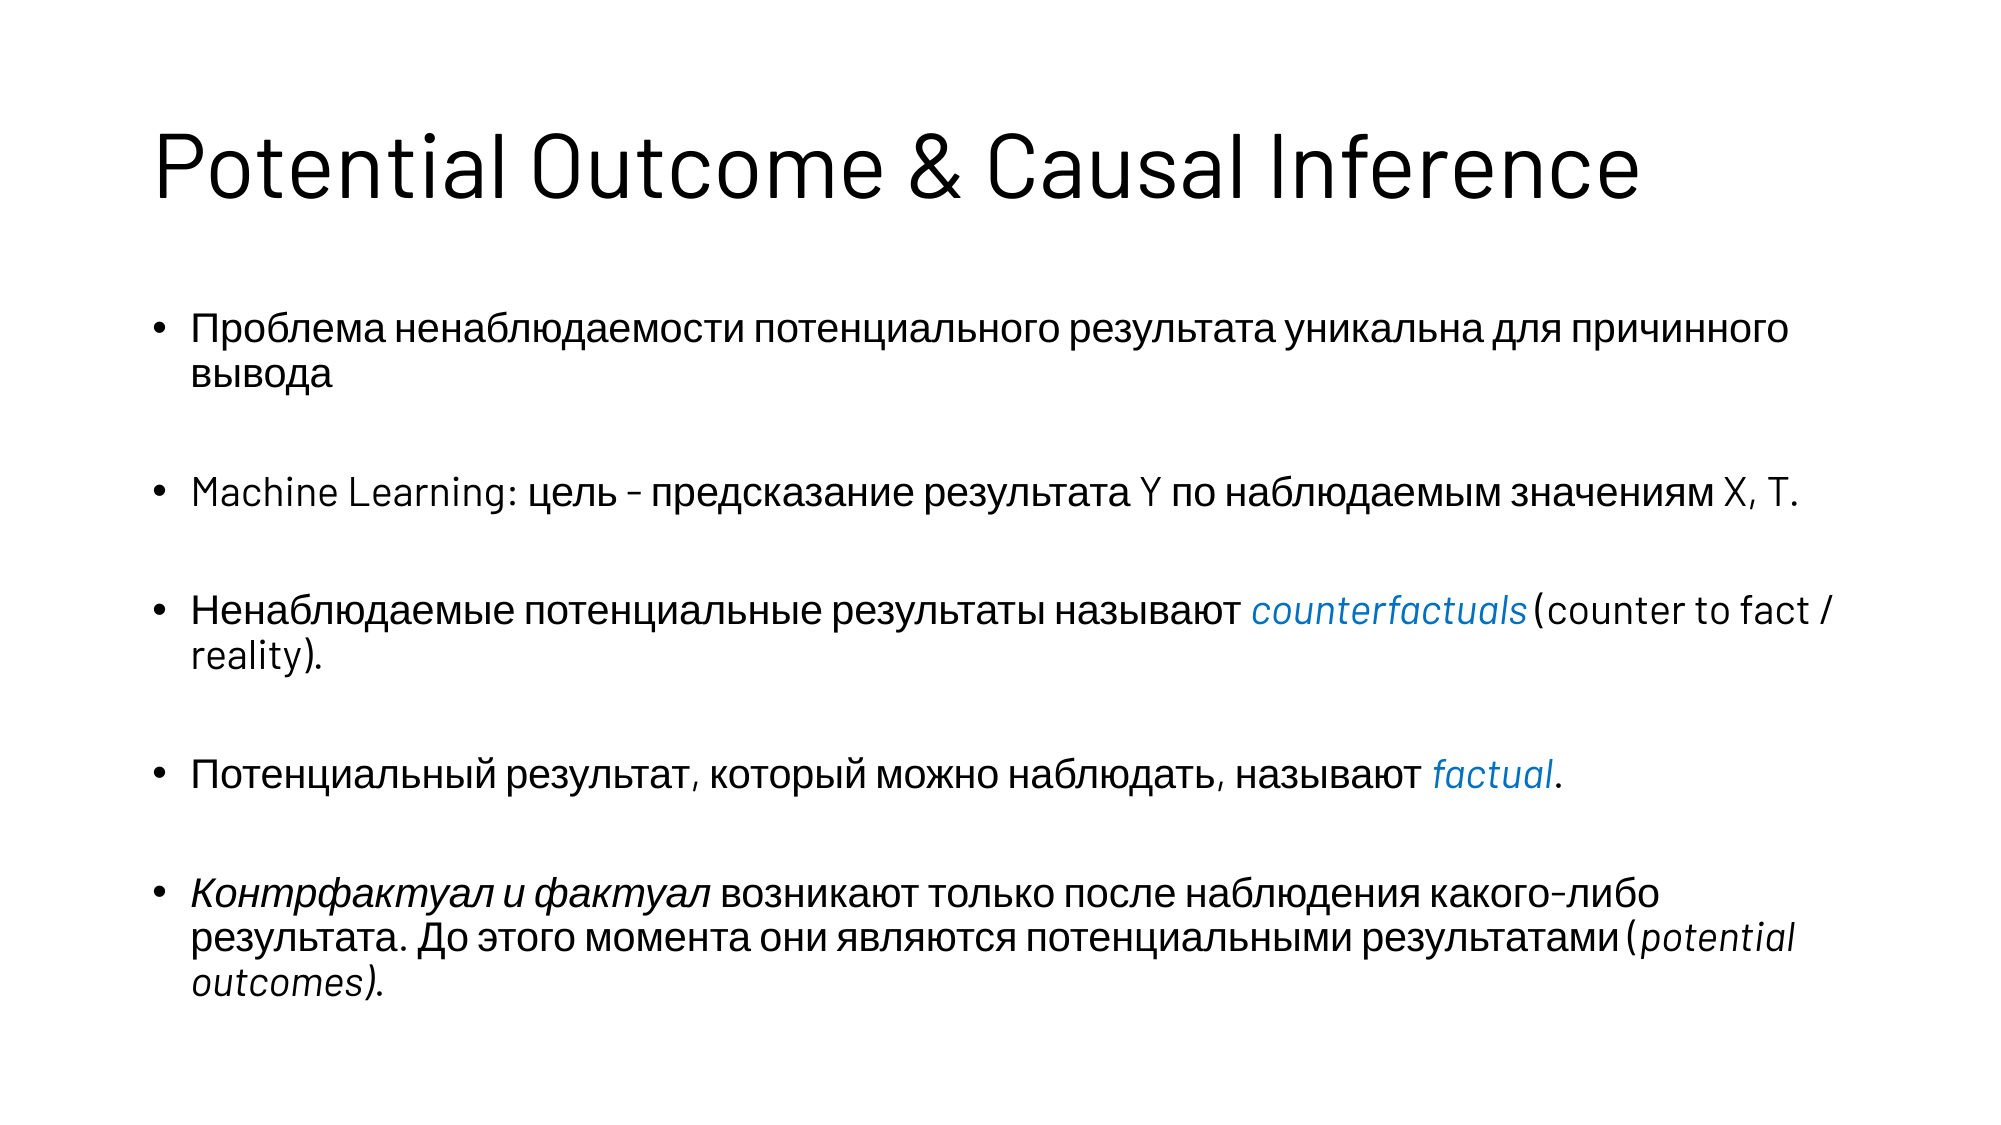

# Potential Outcome & Causal Inference
Проблема ненаблюдаемости потенциального результата уникальна для причинного вывода

Machine Learning: цель - предсказание результата Y по наблюдаемым значениям X, T.

Ненаблюдаемые потенциальные результаты называют counterfactuals (counter to fact / reality).

Потенциальный результат, который можно наблюдать, называют factual.

Контрфактуал и фактуал возникают только после наблюдения какого-либо результата. До этого момента они являются потенциальными результатами (potential outcomes).